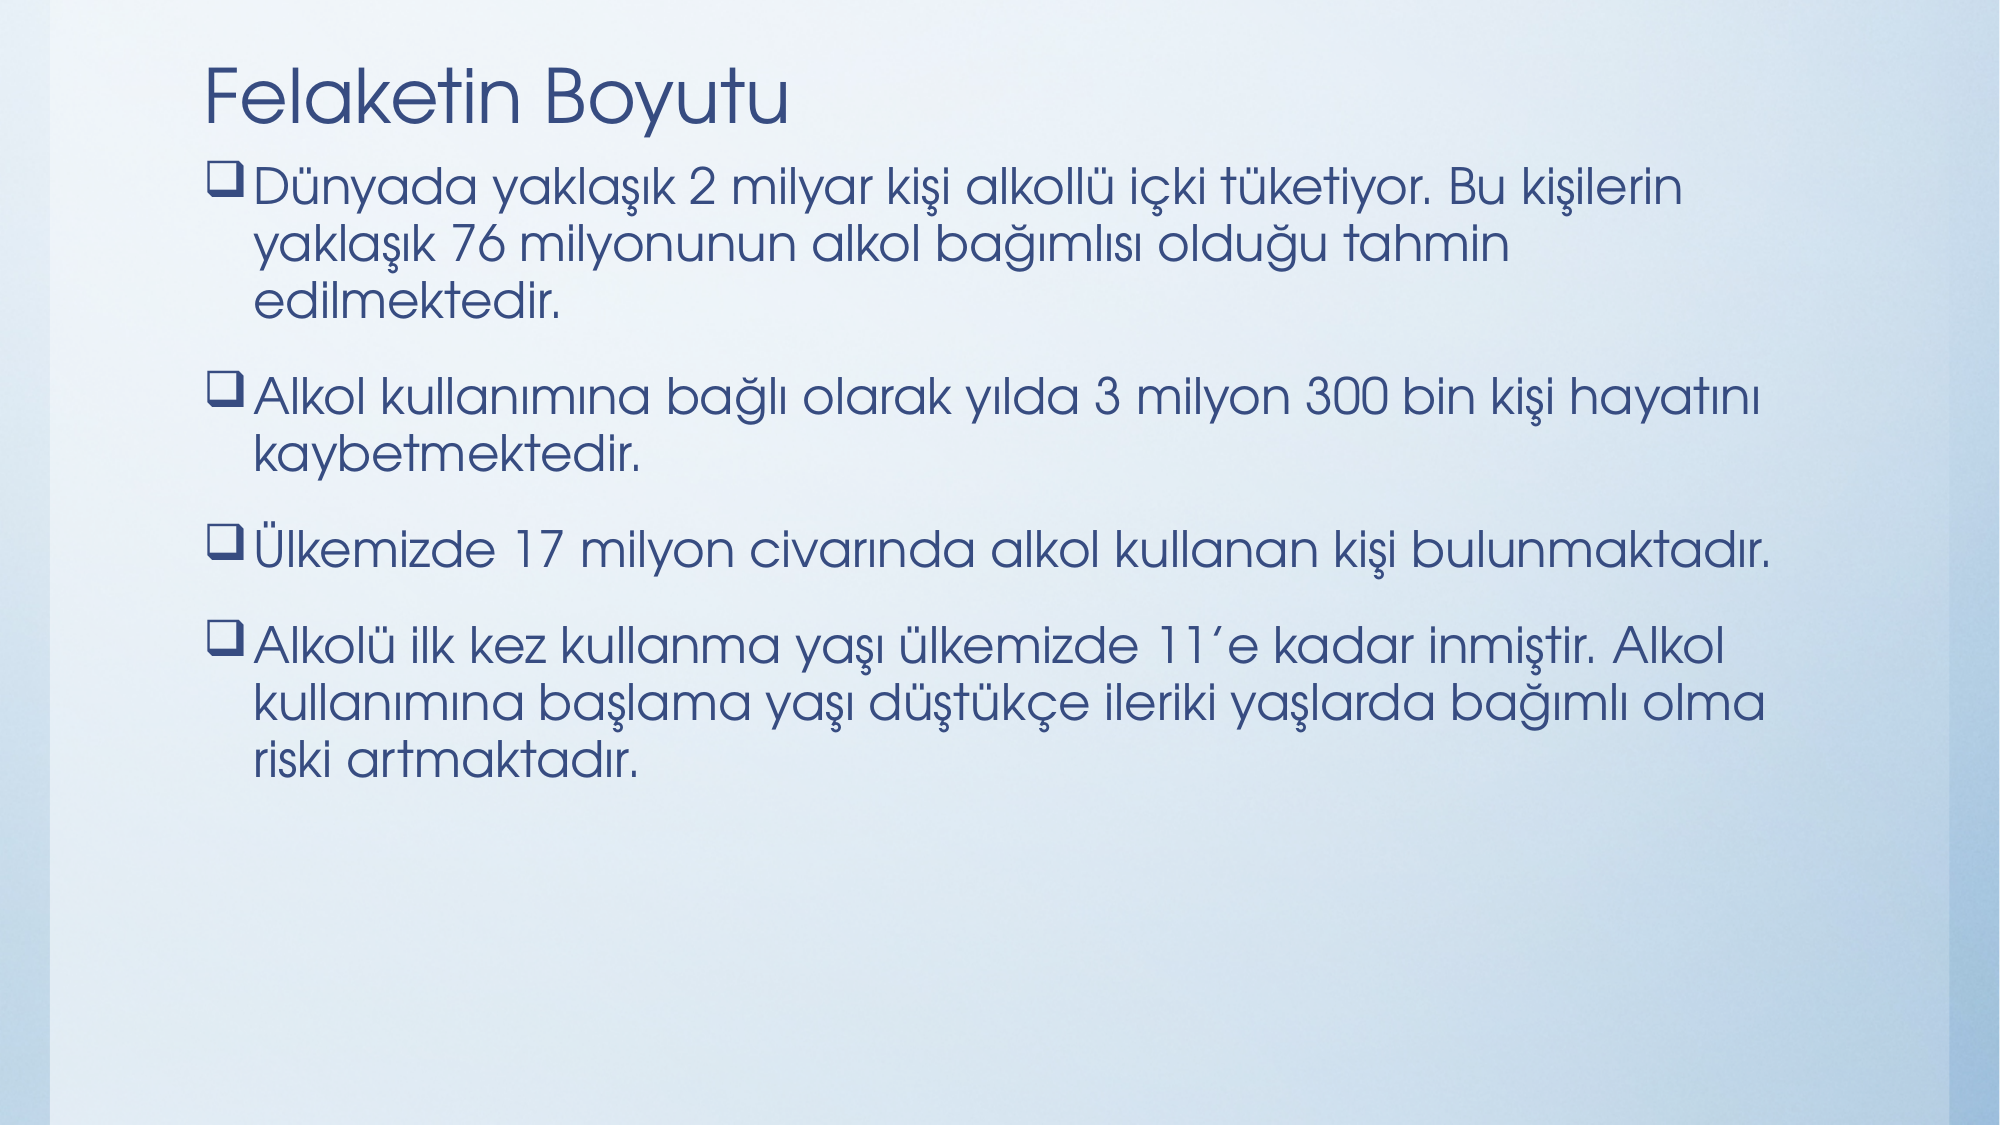

# Felaketin Boyutu
Dünyada yaklaşık 2 milyar kişi alkollü içki tüketiyor. Bu kişilerin yaklaşık 76 milyonunun alkol bağımlısı olduğu tahmin edilmektedir.
Alkol kullanımına bağlı olarak yılda 3 milyon 300 bin kişi hayatını kaybetmektedir.
Ülkemizde 17 milyon civarında alkol kullanan kişi bulunmaktadır.
Alkolü ilk kez kullanma yaşı ülkemizde 11’e kadar inmiştir. Alkol kullanımına başlama yaşı düştükçe ileriki yaşlarda bağımlı olma riski artmaktadır.